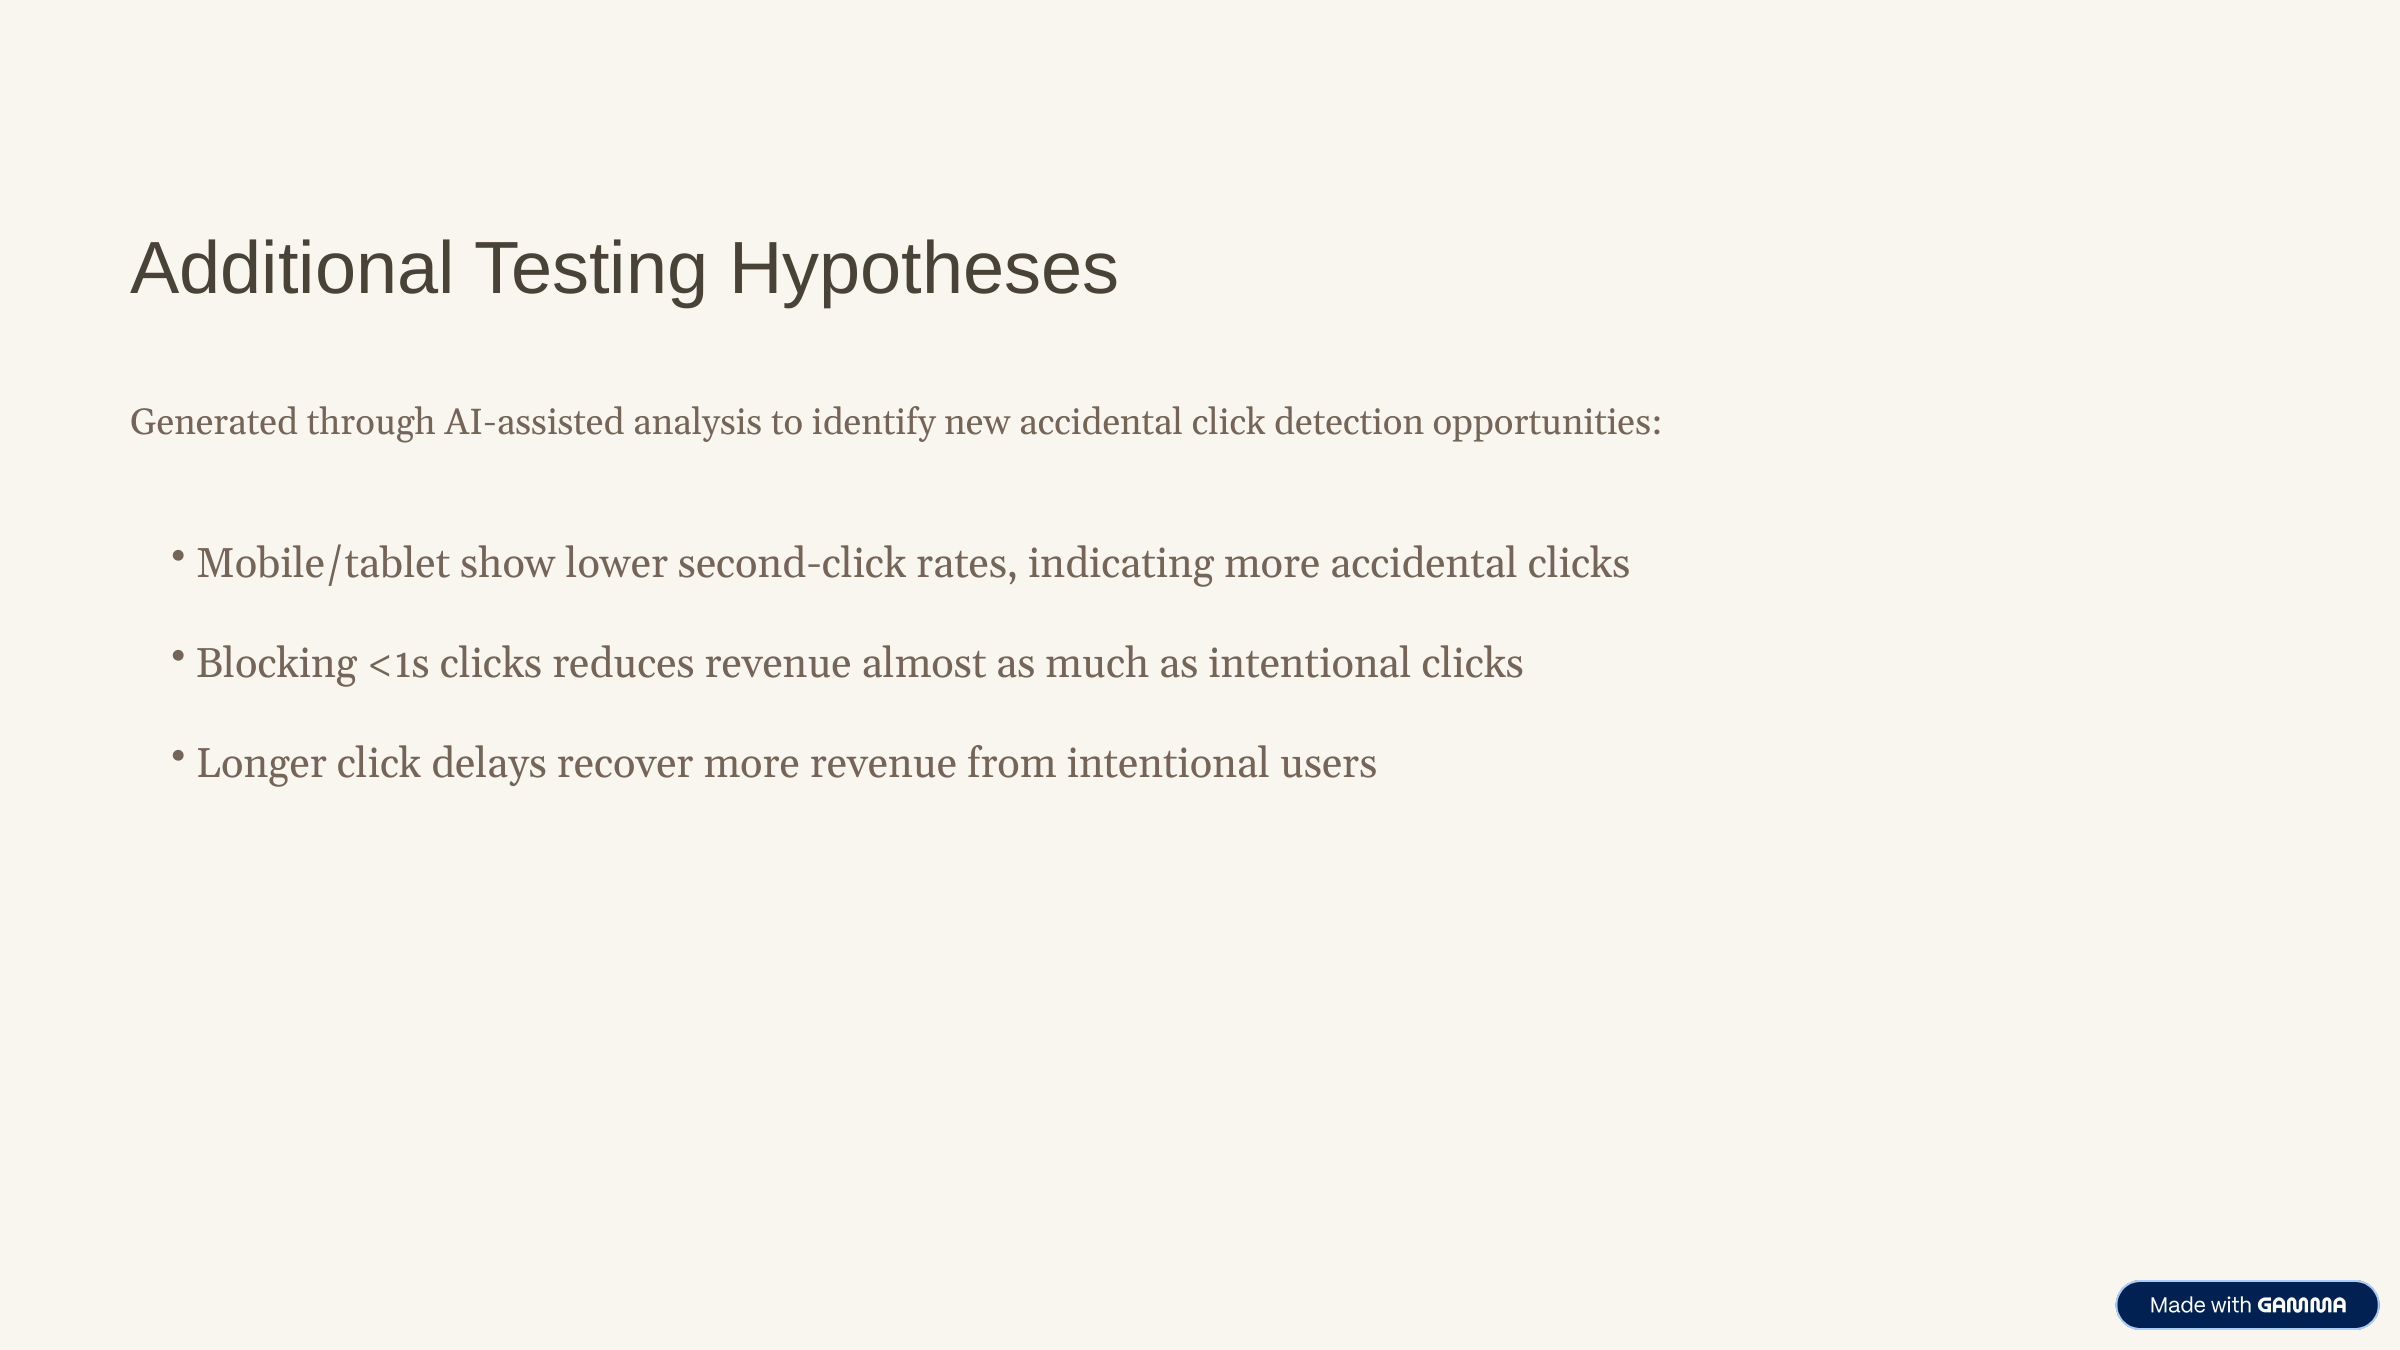

Additional Testing Hypotheses
Generated through AI-assisted analysis to identify new accidental click detection opportunities:

 Mobile/tablet show lower second-click rates, indicating more accidental clicks

 Blocking <1s clicks reduces revenue almost as much as intentional clicks

 Longer click delays recover more revenue from intentional users